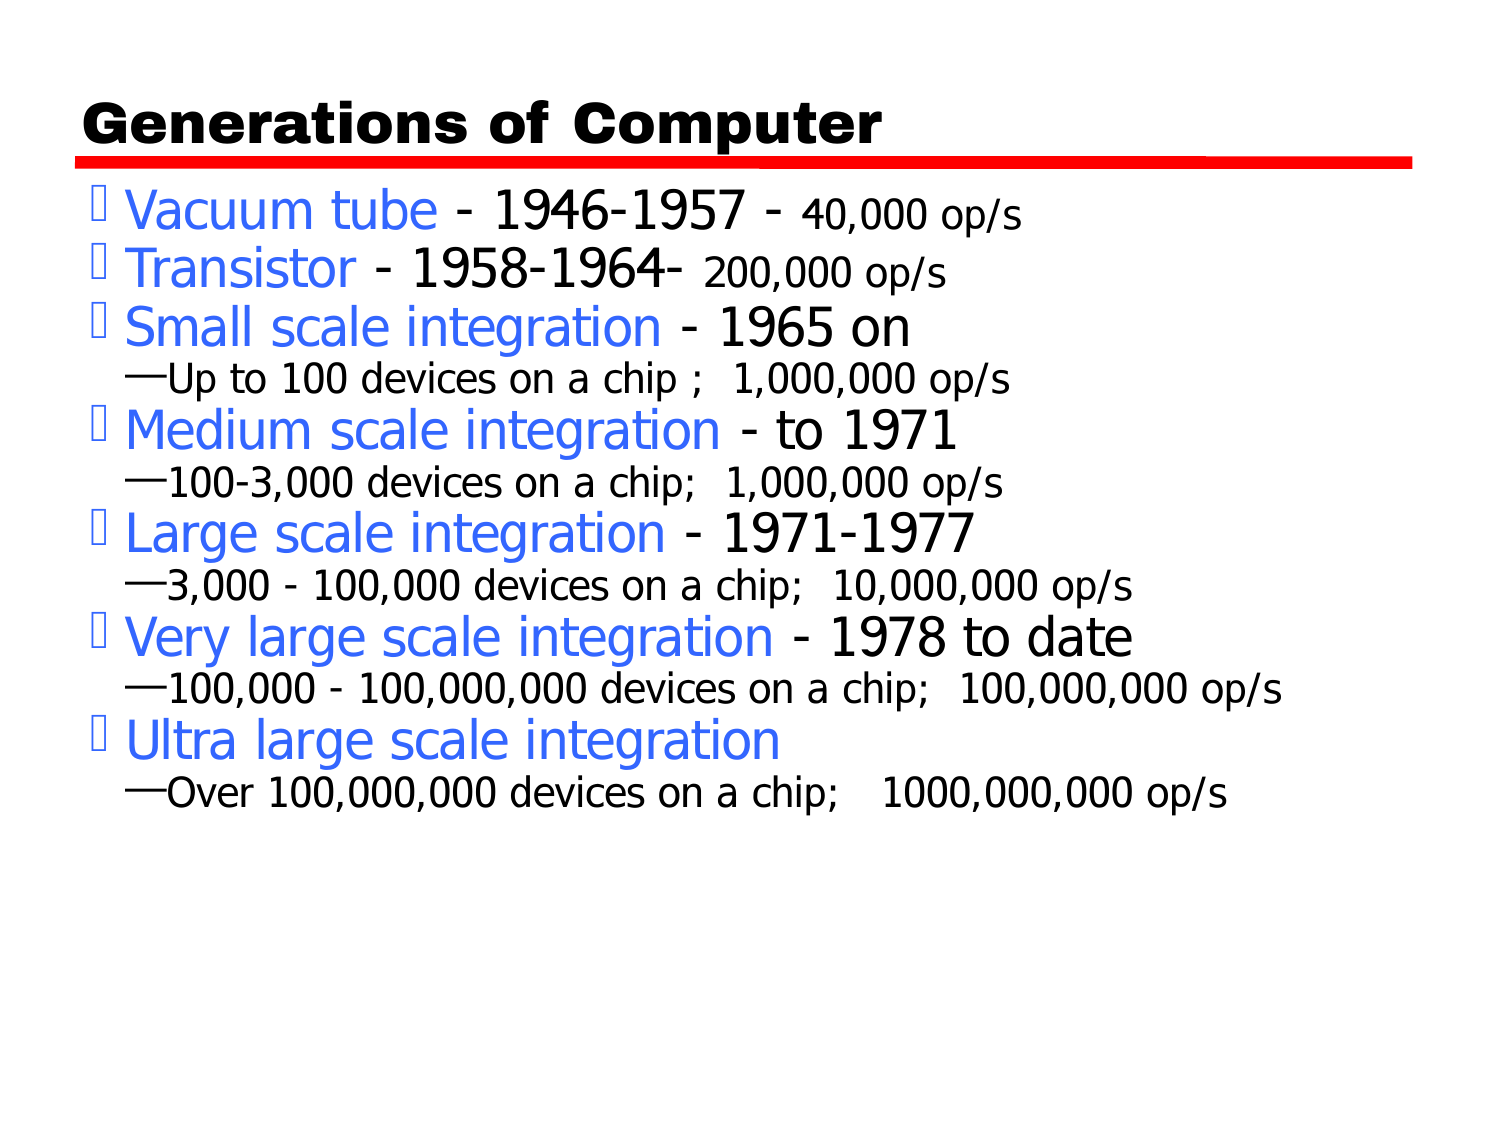

Generations of Computer
Vacuum tube - 1946-1957 - 40,000 op/s
Transistor - 1958-1964- 200,000 op/s
Small scale integration - 1965 on
Up to 100 devices on a chip ;  1,000,000 op/s
Medium scale integration - to 1971
100-3,000 devices on a chip;  1,000,000 op/s
Large scale integration - 1971-1977
3,000 - 100,000 devices on a chip;  10,000,000 op/s
Very large scale integration - 1978 to date
100,000 - 100,000,000 devices on a chip;  100,000,000 op/s
Ultra large scale integration
Over 100,000,000 devices on a chip;   1000,000,000 op/s